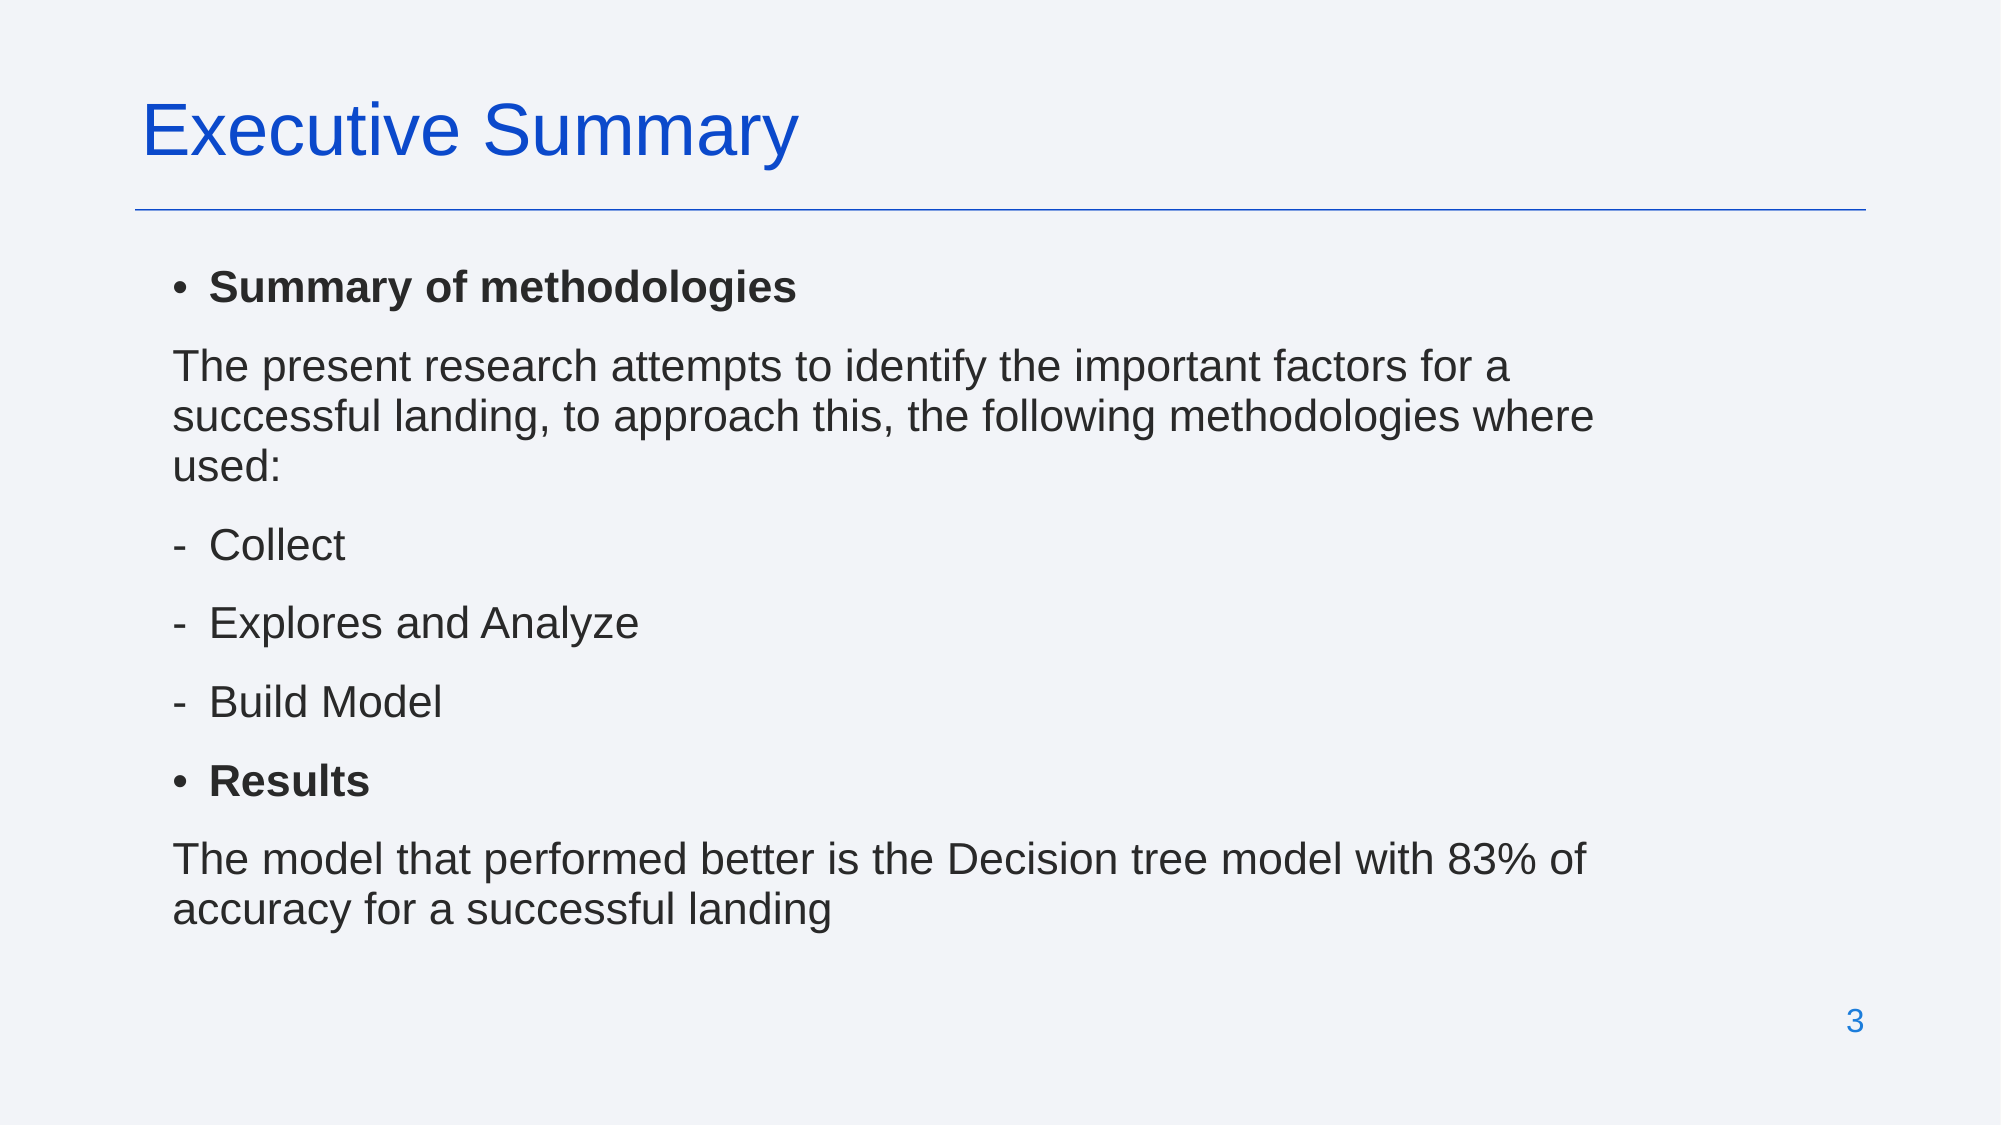

Executive Summary
Summary of methodologies
The present research attempts to identify the important factors for a successful landing, to approach this, the following methodologies where used:
Collect
Explores and Analyze
Build Model
Results
The model that performed better is the Decision tree model with 83% of accuracy for a successful landing
3